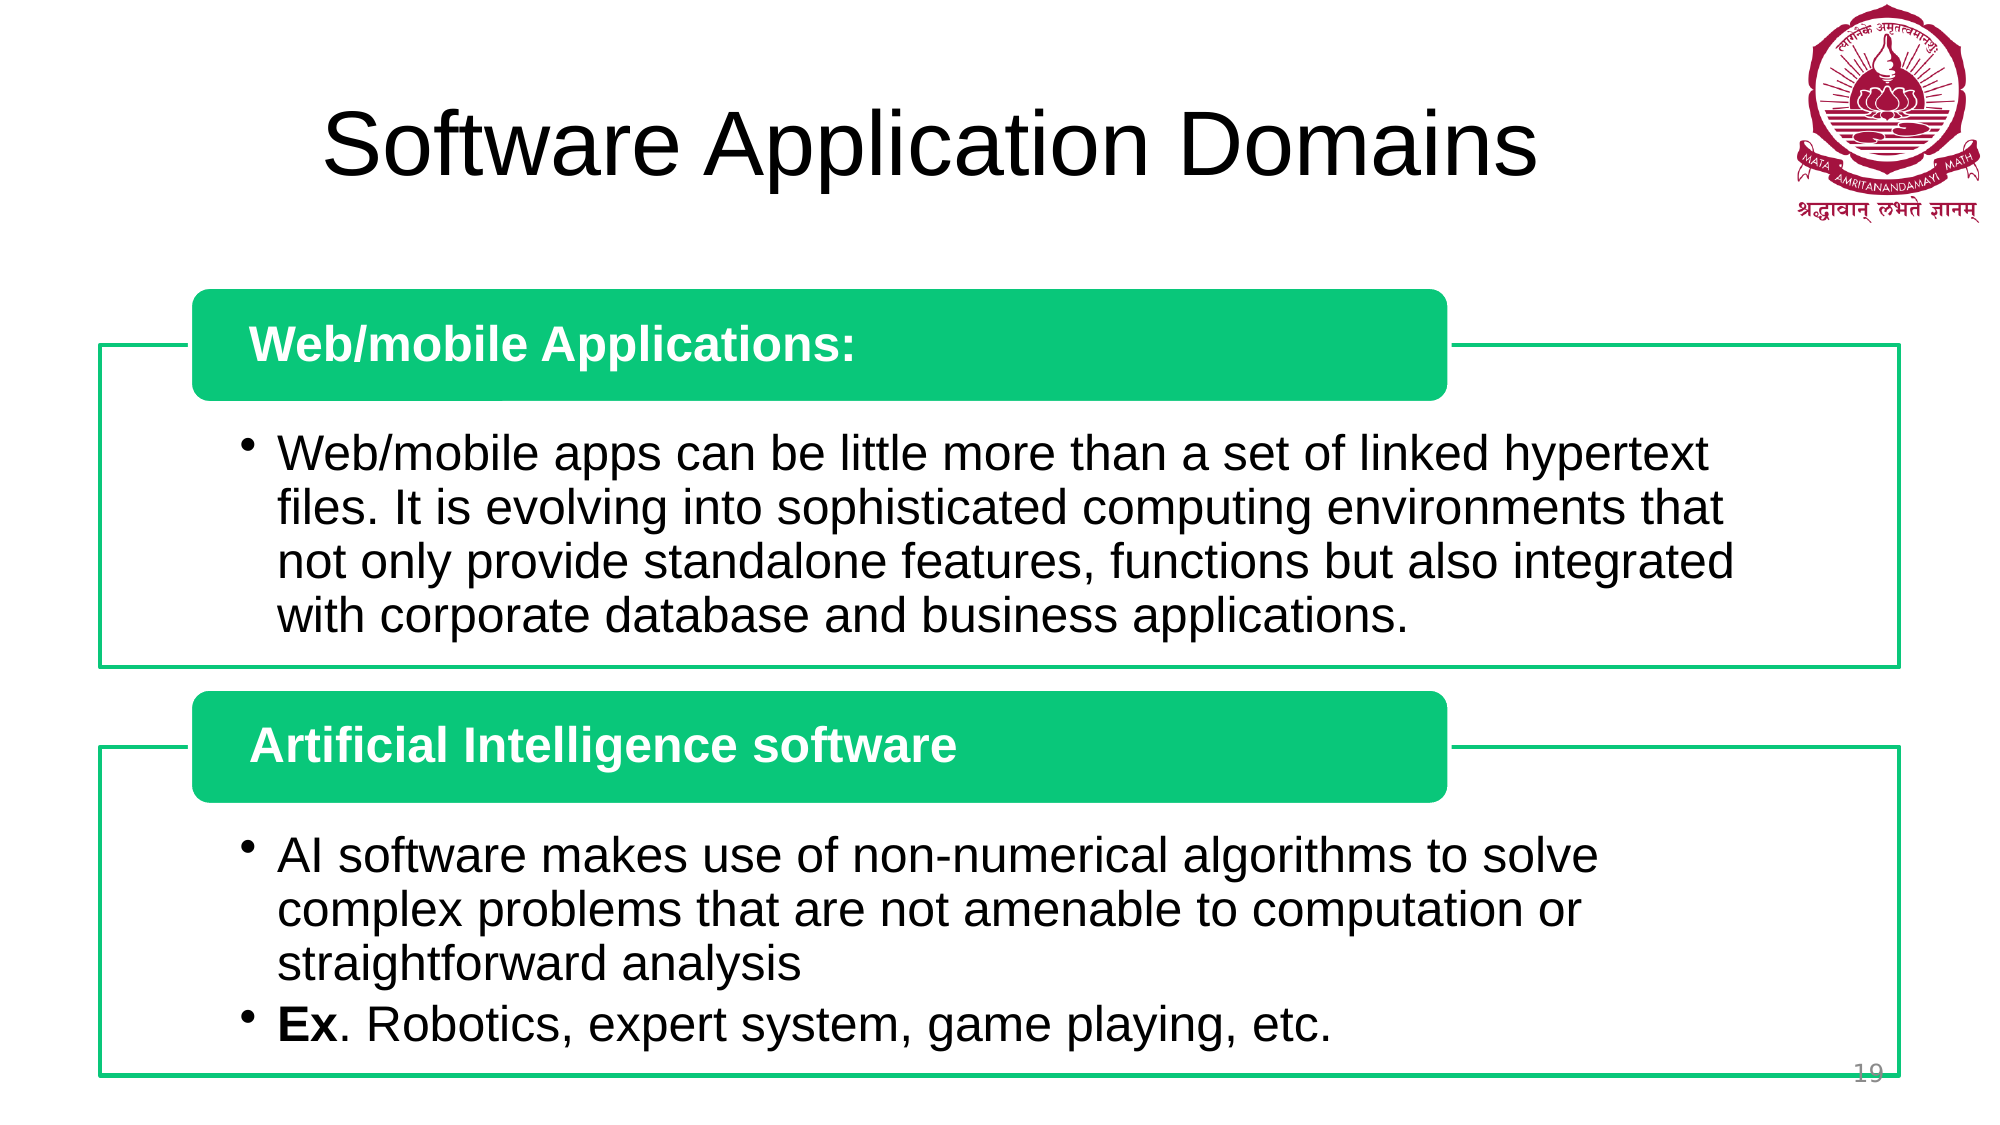

# Software Application Domains
Web/mobile apps can be little more than a set of linked hypertext files. It is evolving into sophisticated computing environments that not only provide standalone features, functions but also integrated with corporate database and business applications.
Web/mobile Applications:
AI software makes use of non-numerical algorithms to solve complex problems that are not amenable to computation or straightforward analysis
Ex. Robotics, expert system, game playing, etc.
Artificial Intelligence software

19